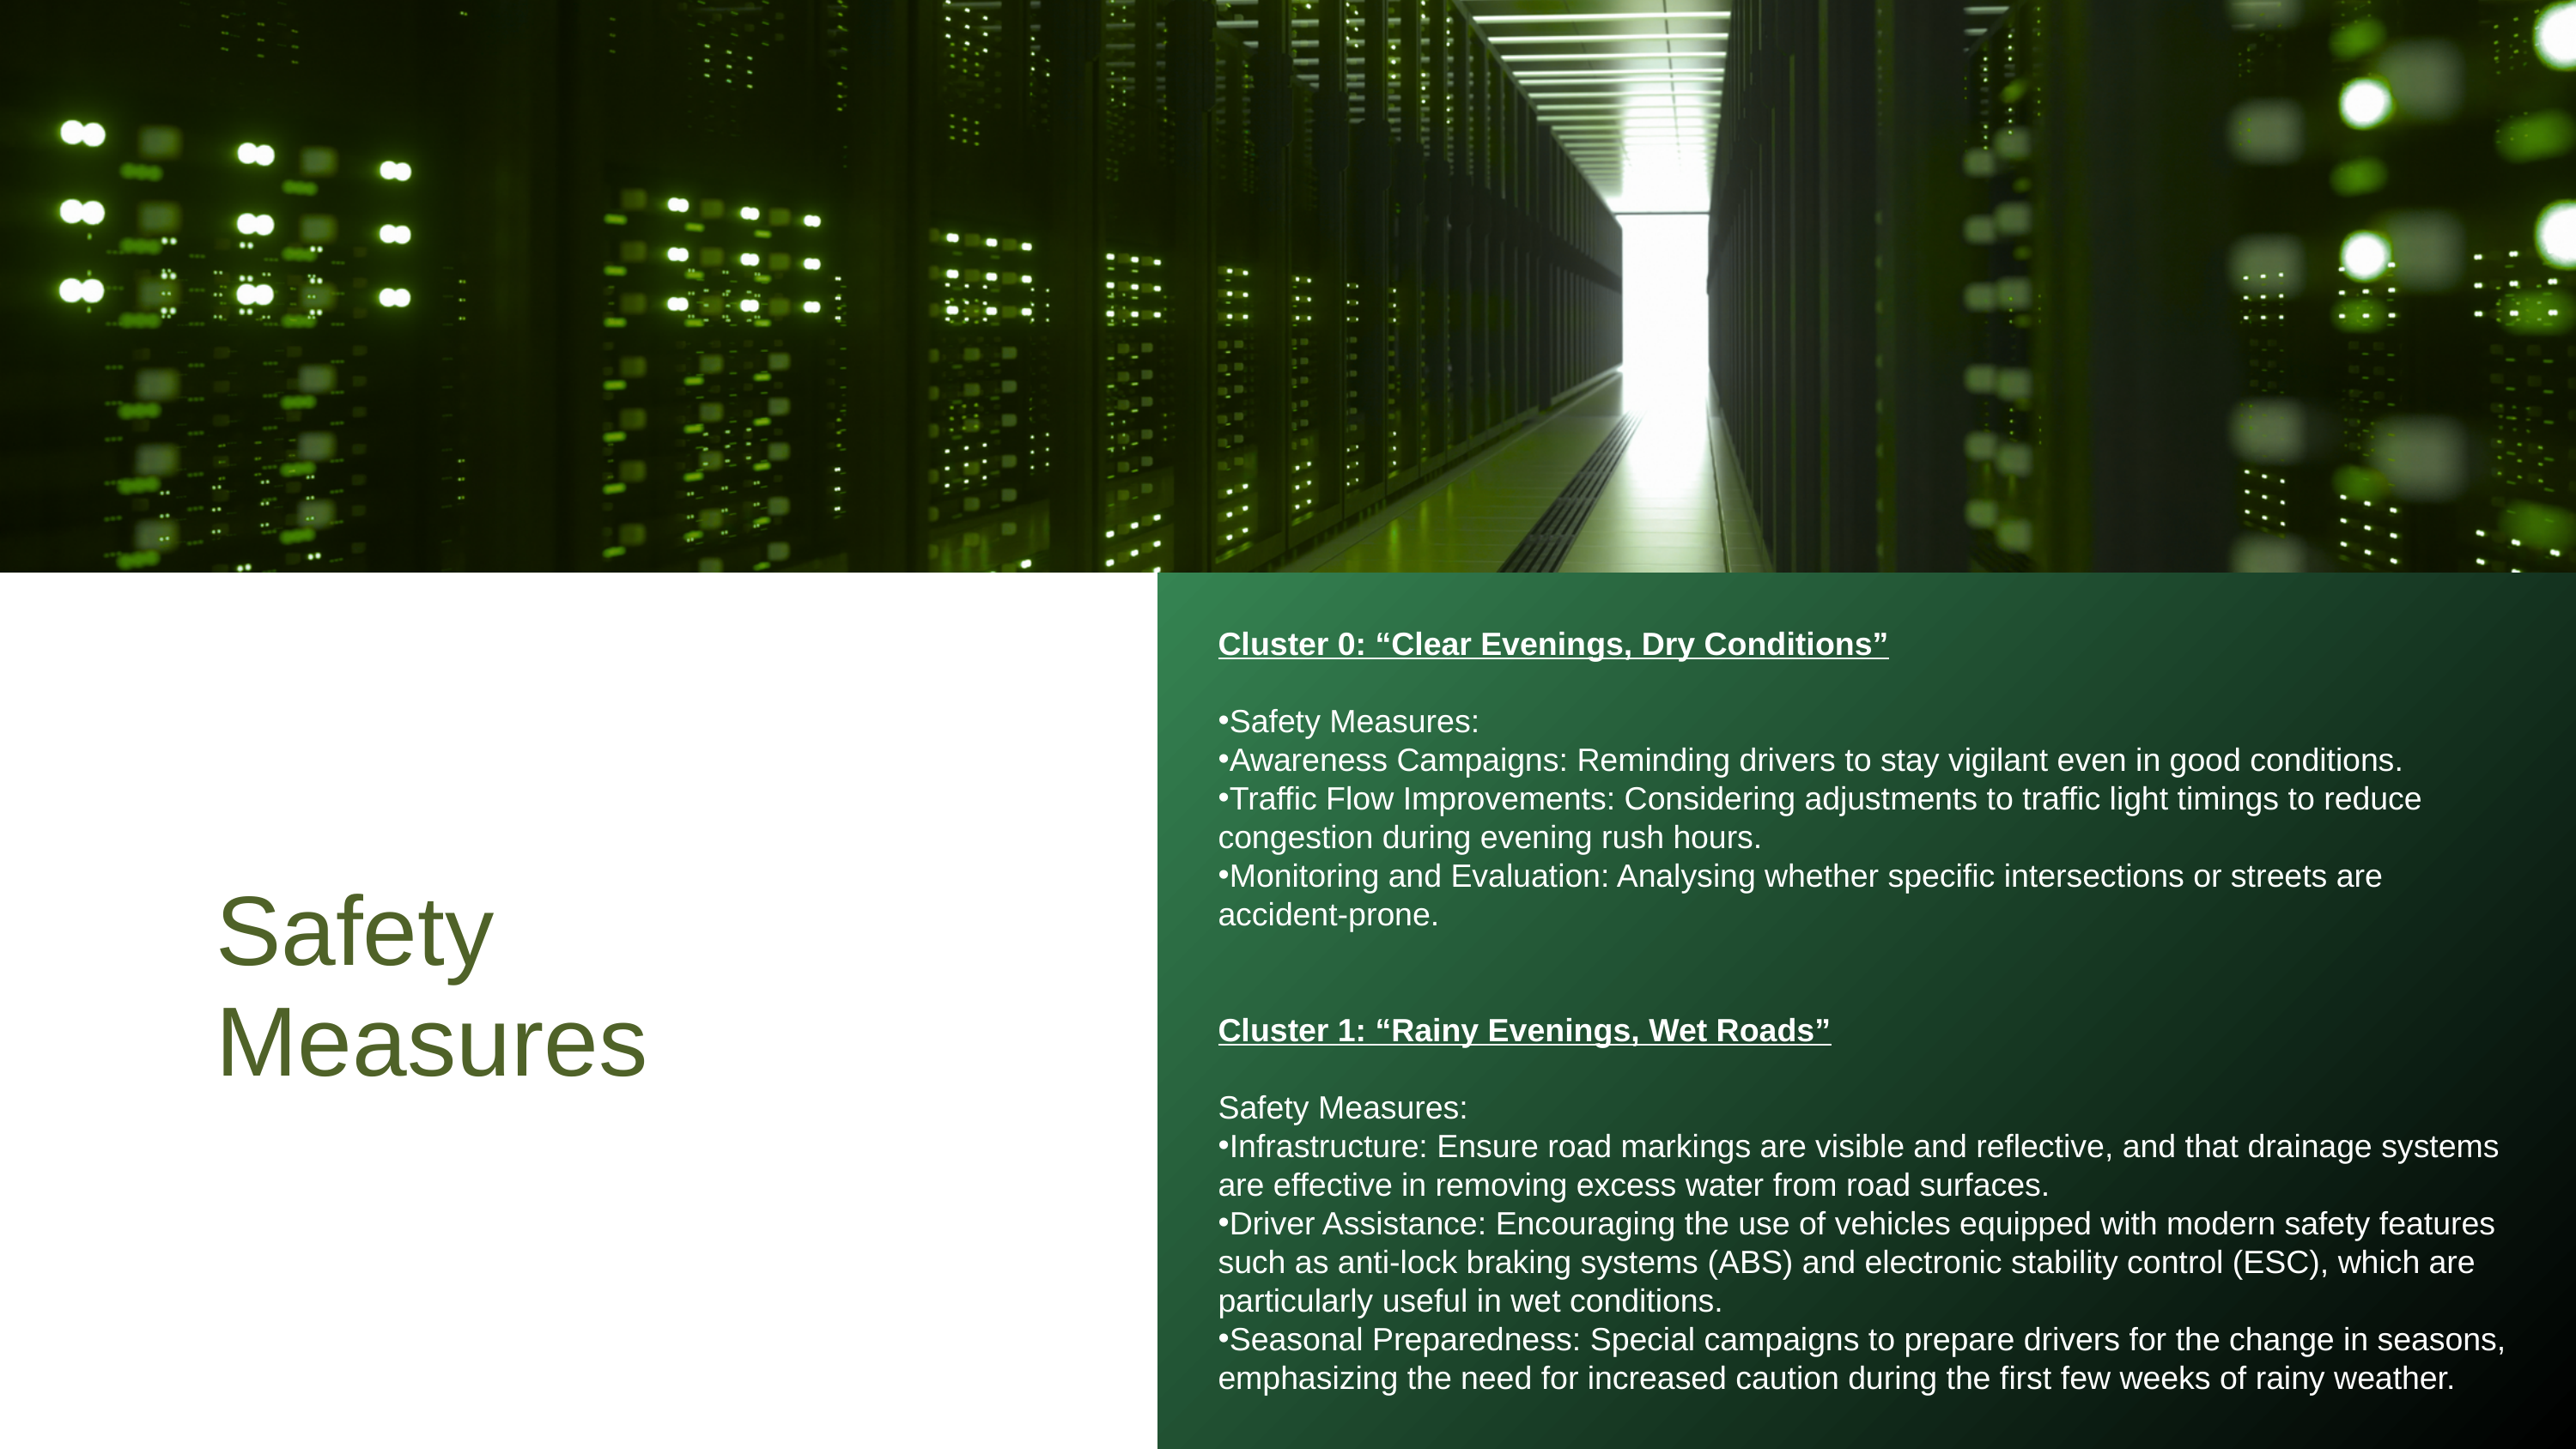

Cluster 0: “Clear Evenings, Dry Conditions”

Safety Measures:
Awareness Campaigns: Reminding drivers to stay vigilant even in good conditions.
Traffic Flow Improvements: Considering adjustments to traffic light timings to reduce congestion during evening rush hours.
Monitoring and Evaluation: Analysing whether specific intersections or streets are accident-prone.

Cluster 1: “Rainy Evenings, Wet Roads”

Safety Measures:
Infrastructure: Ensure road markings are visible and reflective, and that drainage systems are effective in removing excess water from road surfaces.
Driver Assistance: Encouraging the use of vehicles equipped with modern safety features such as anti-lock braking systems (ABS) and electronic stability control (ESC), which are particularly useful in wet conditions.
Seasonal Preparedness: Special campaigns to prepare drivers for the change in seasons, emphasizing the need for increased caution during the first few weeks of rainy weather.
Safety Measures